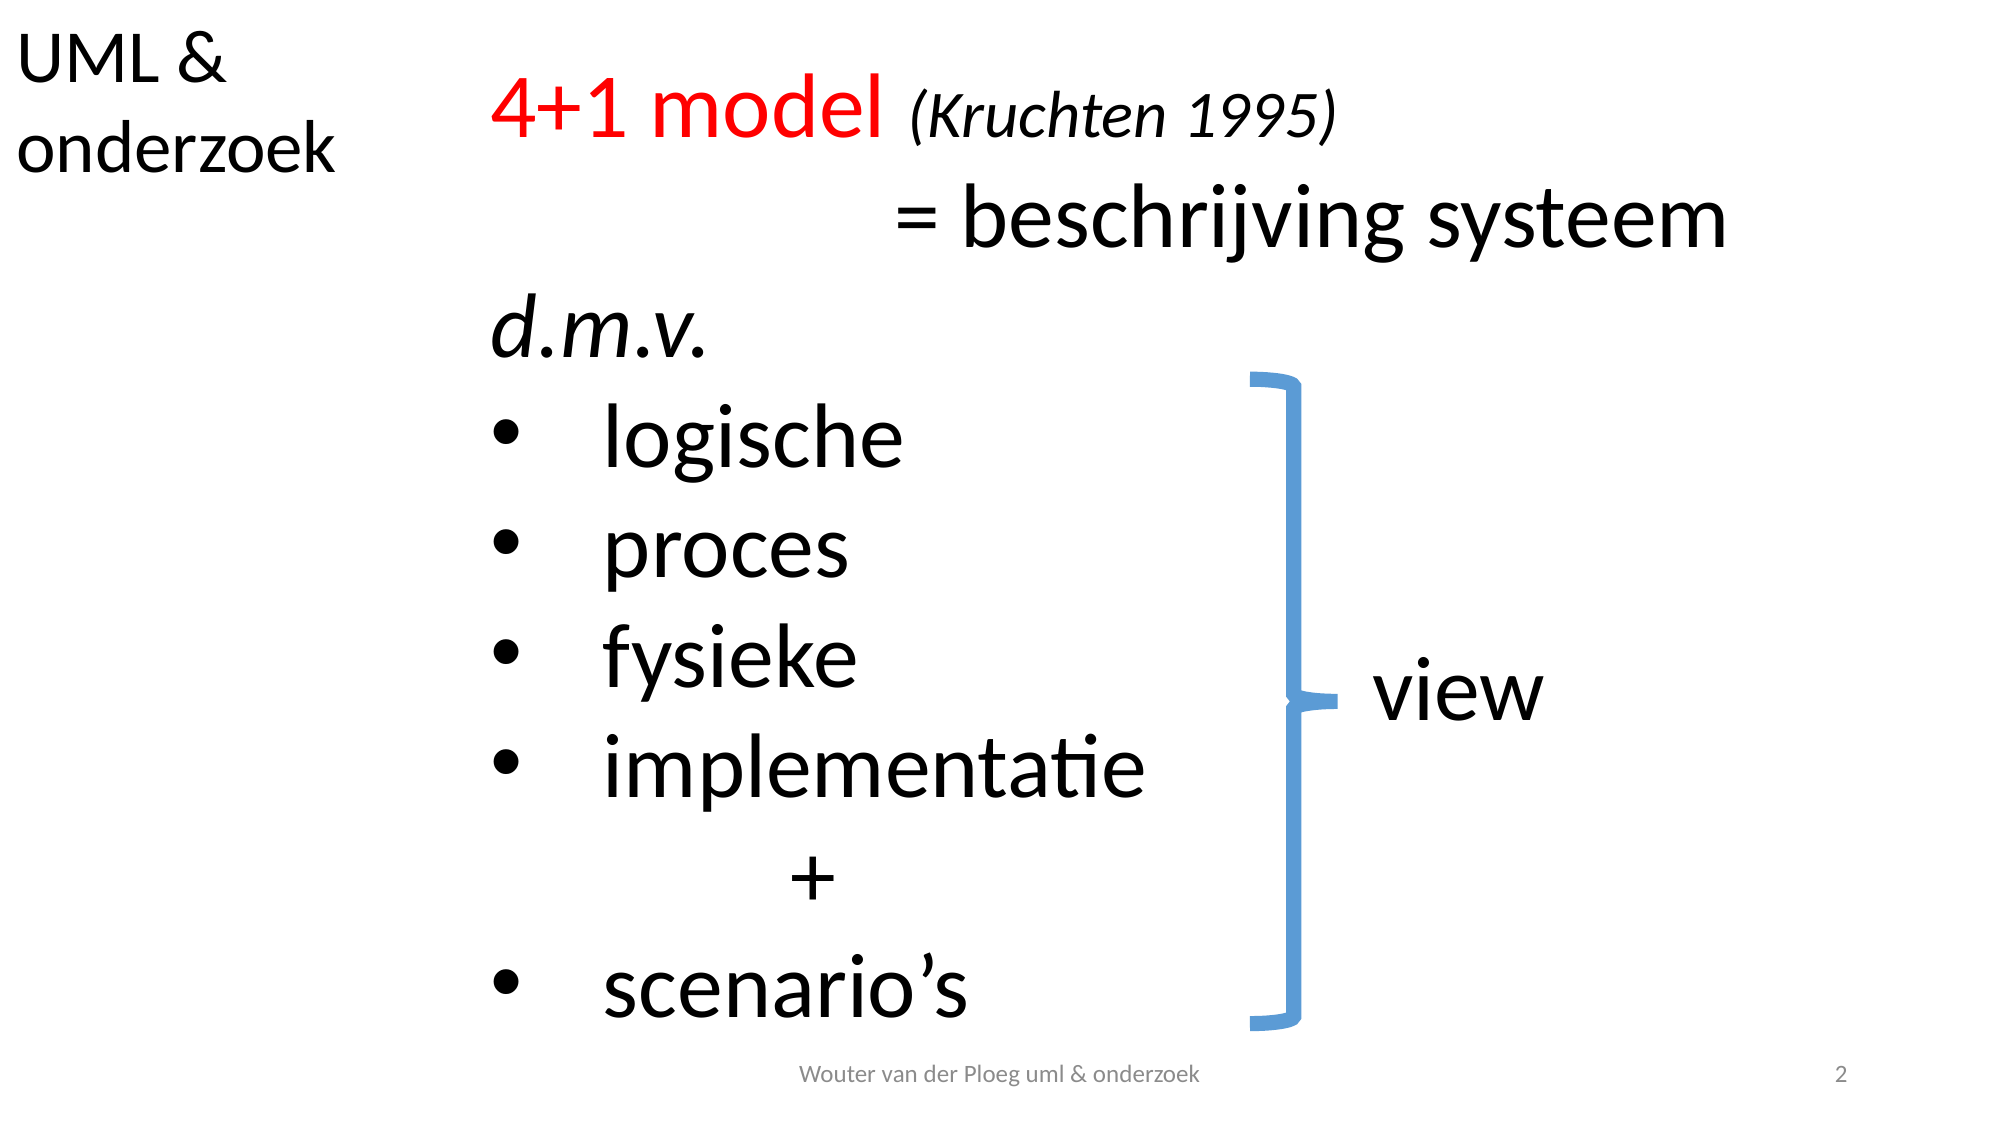

UML &
onderzoek
4+1 model (Kruchten 1995)
		     = beschrijving systeem
d.m.v.
logische
proces
fysieke
implementatie
		+
scenario’s

view
Wouter van der Ploeg uml & onderzoek
2